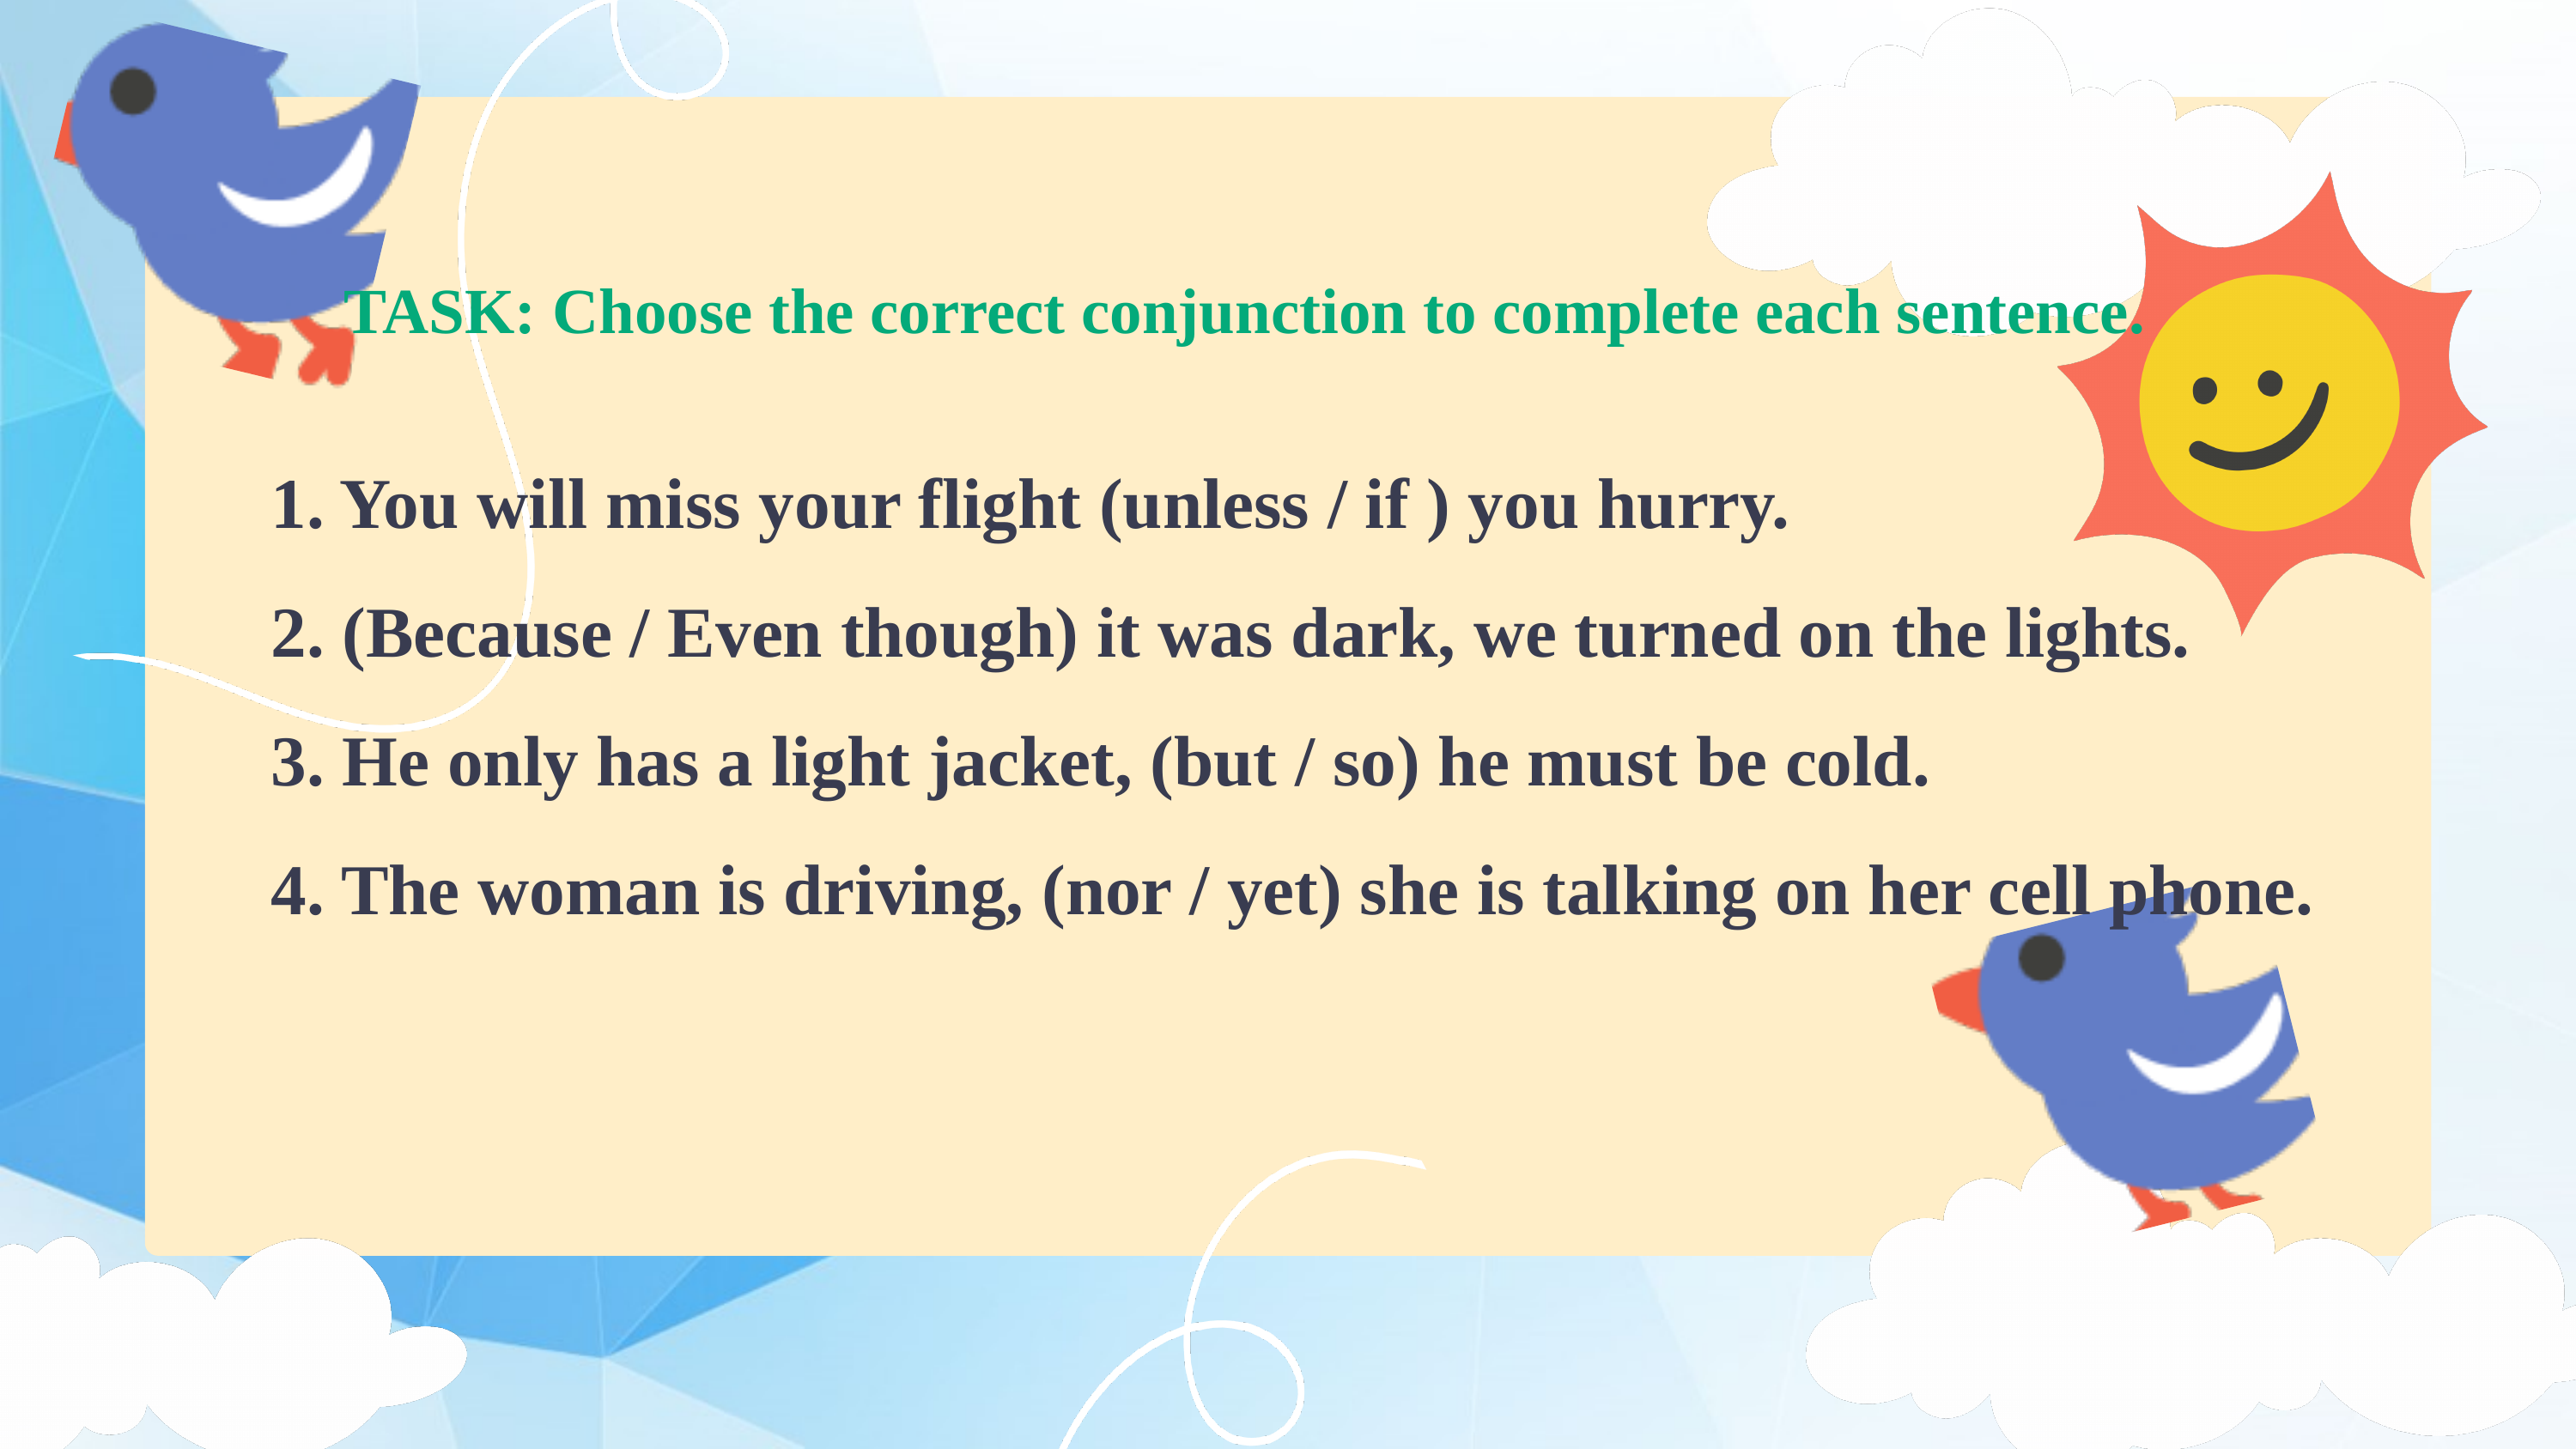

TASK: Choose the correct conjunction to complete each sentence.
1. You will miss your flight (unless / if ) you hurry.
2. (Because / Even though) it was dark, we turned on the lights.
3. He only has a light jacket, (but / so) he must be cold.
4. The woman is driving, (nor / yet) she is talking on her cell phone.